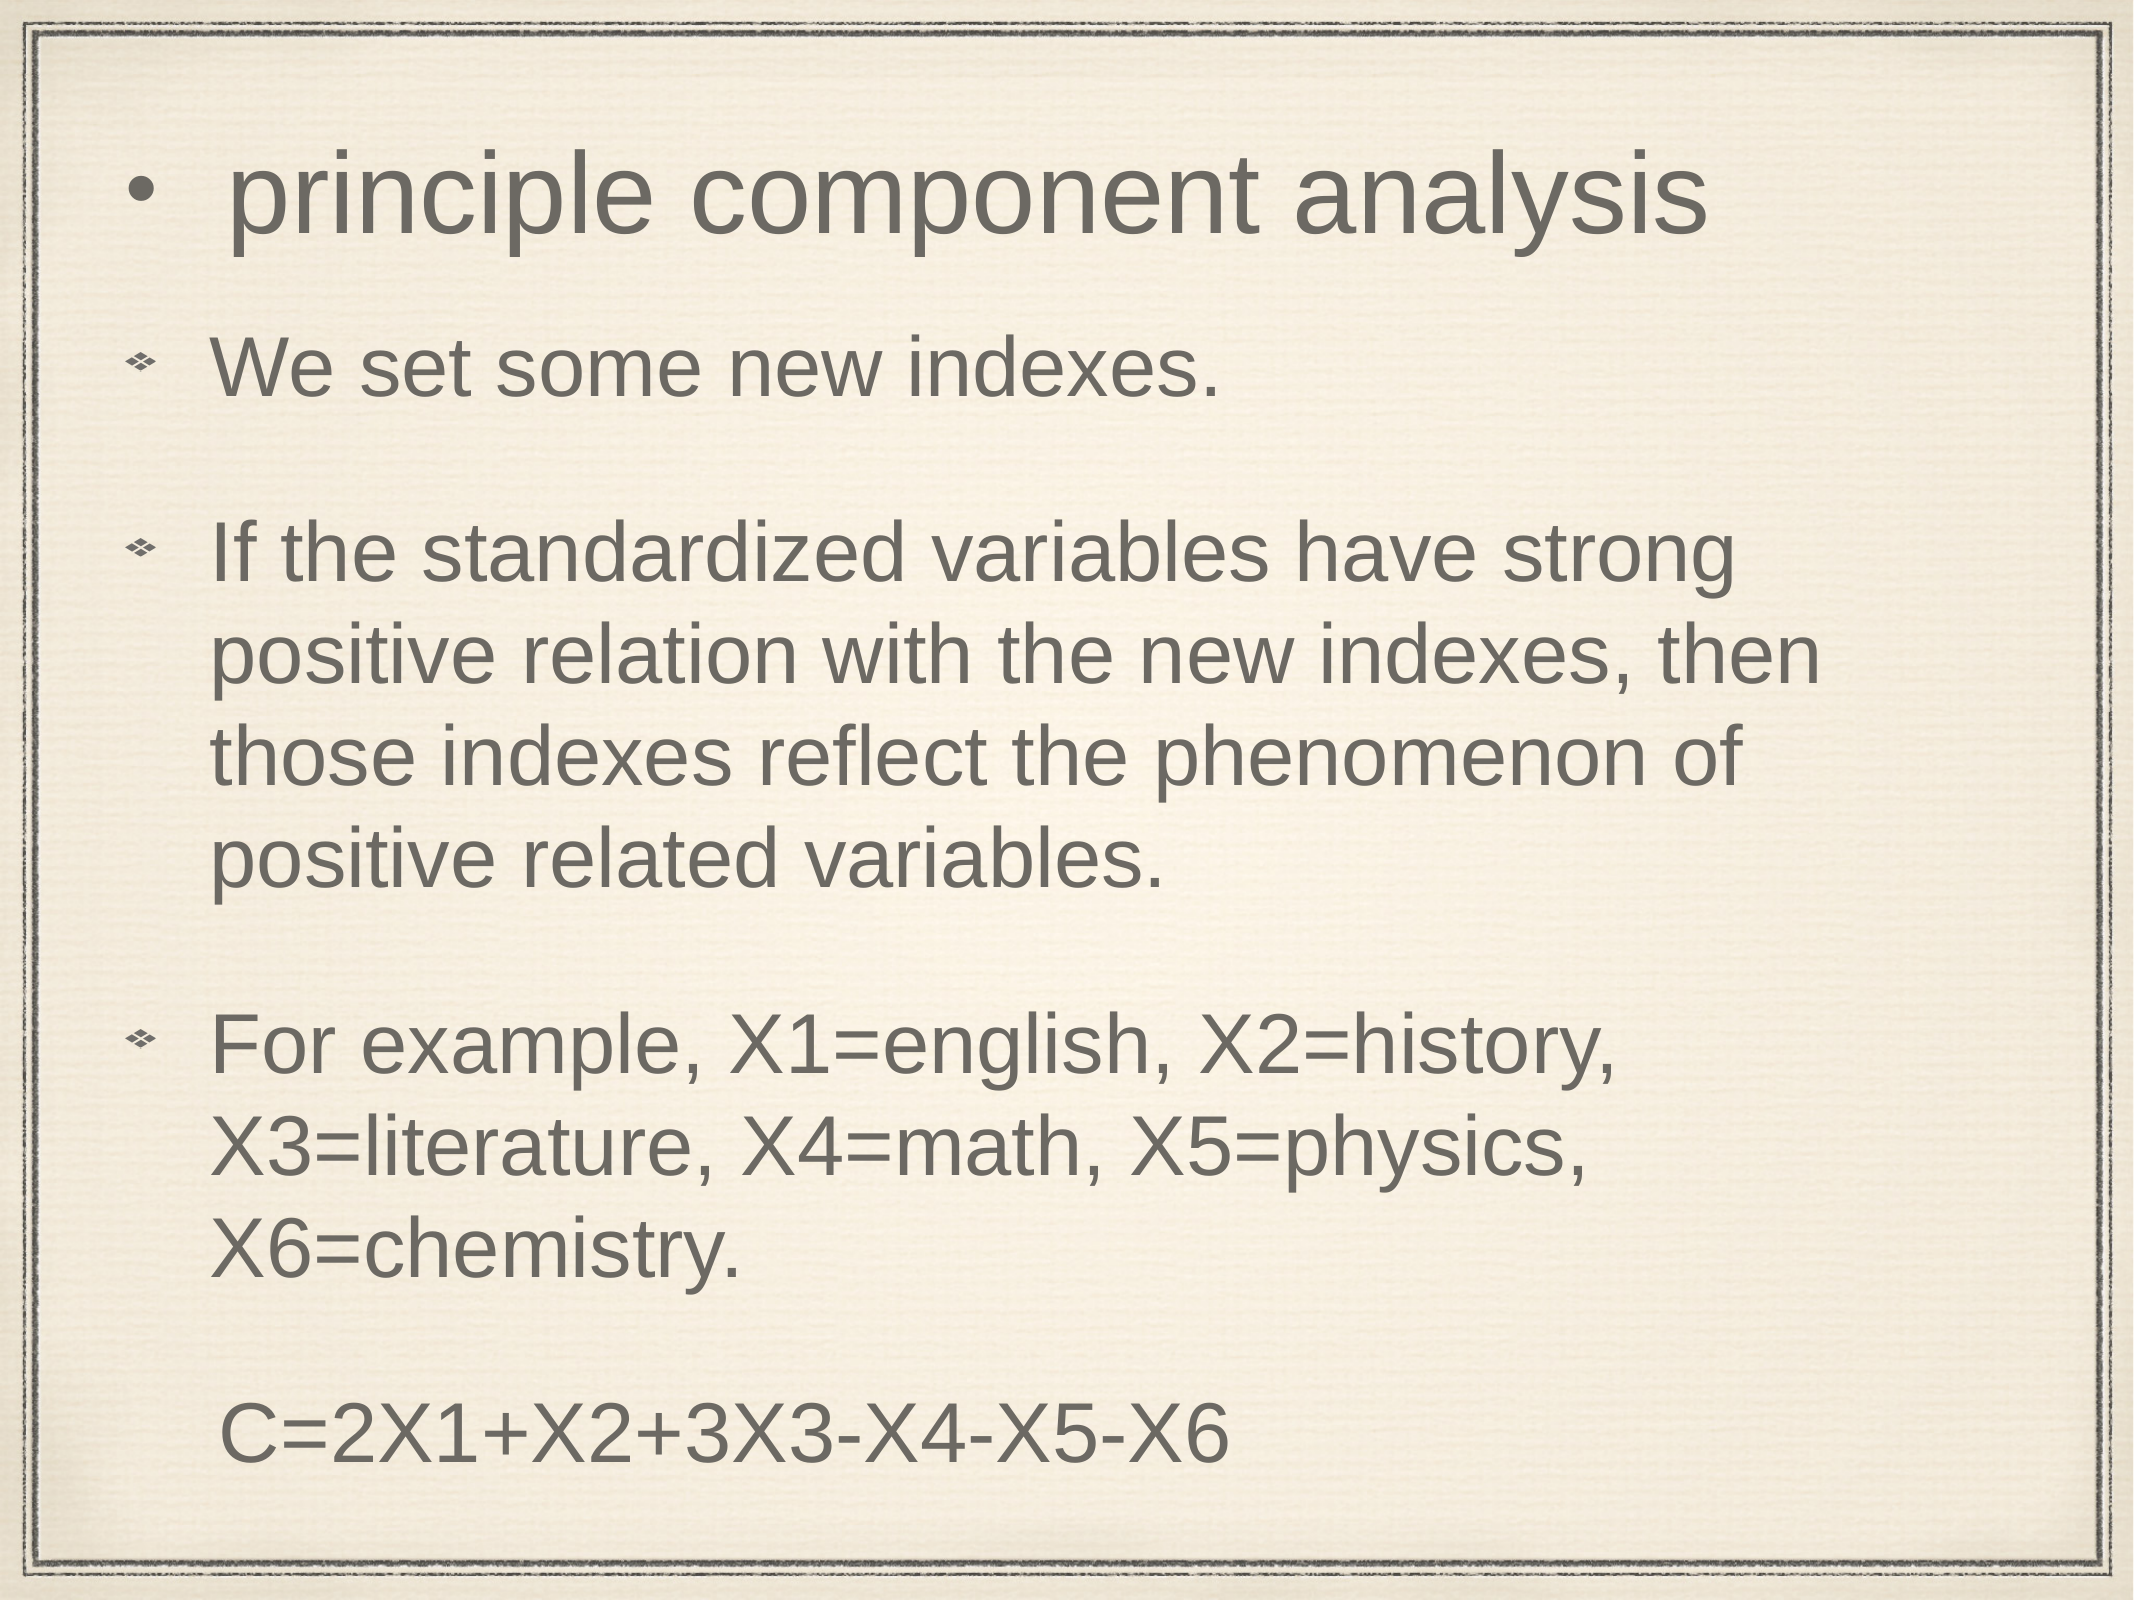

# principle component analysis
We set some new indexes.
If the standardized variables have strong positive relation with the new indexes, then those indexes reflect the phenomenon of positive related variables.
For example, X1=english, X2=history, X3=literature, X4=math, X5=physics, X6=chemistry.
    C=2X1+X2+3X3-X4-X5-X6